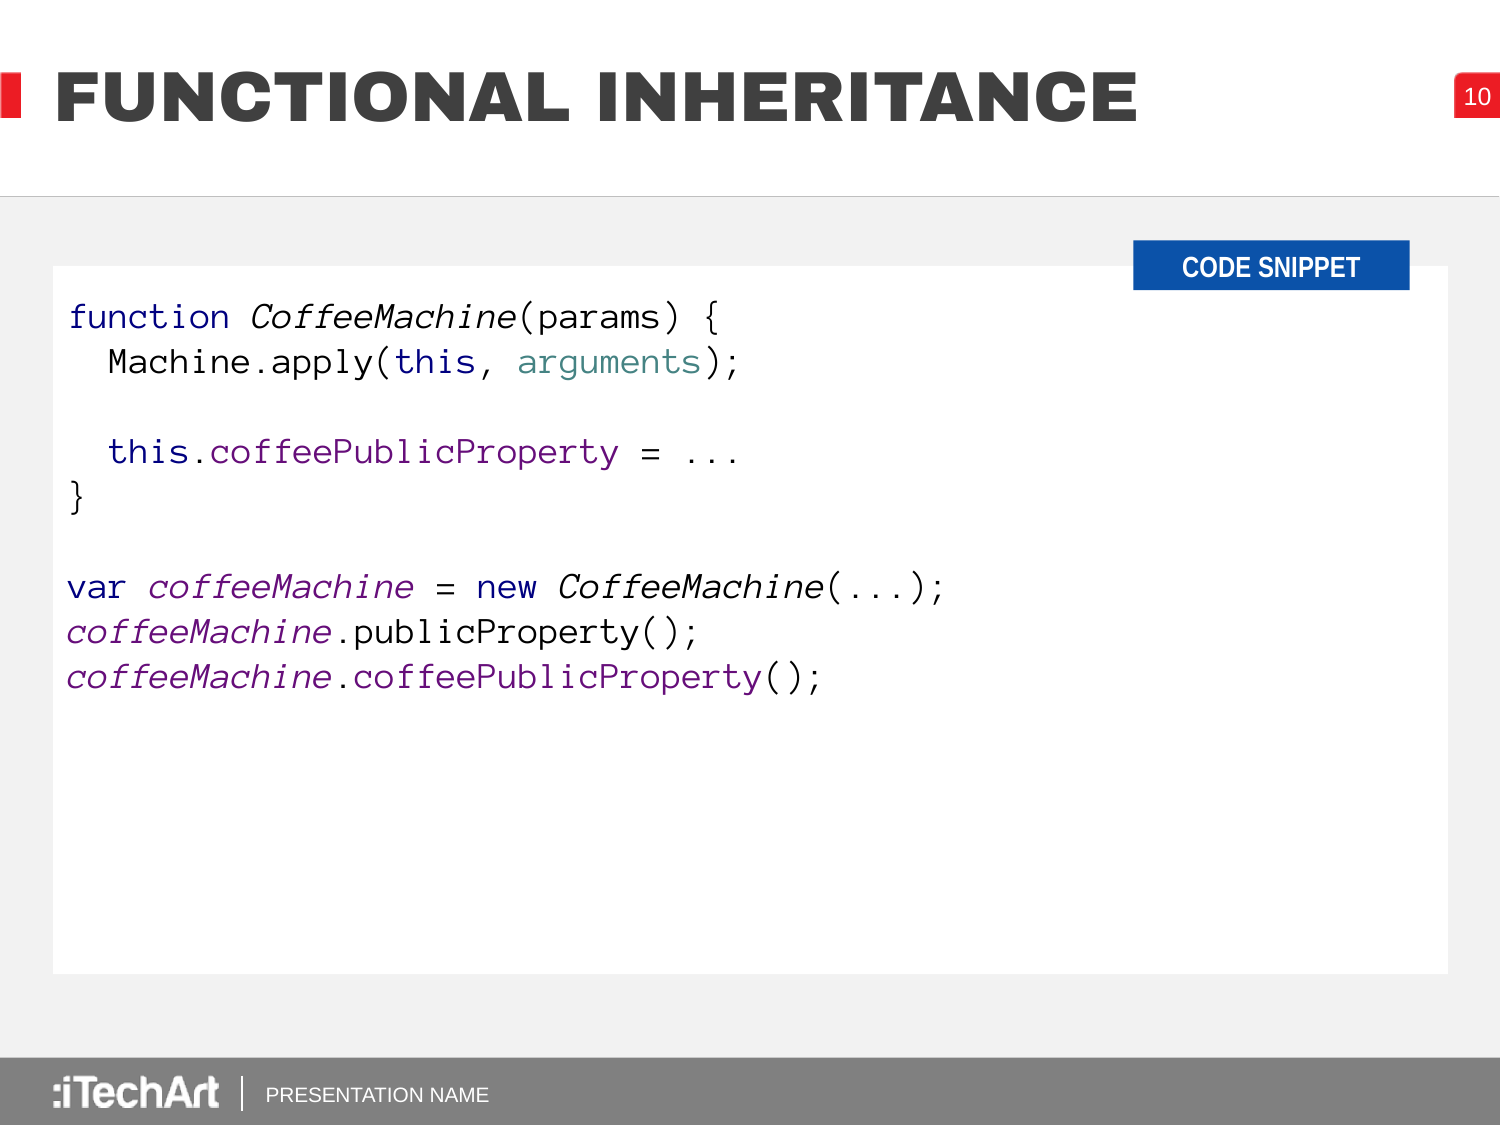

# FUNCTIONAL INHERITANCE
CODE SNIPPET
function CoffeeMachine(params) {
  Machine.apply(this, arguments);
  this.coffeePublicProperty = ...
}
var coffeeMachine = new CoffeeMachine(...);
coffeeMachine.publicProperty();
coffeeMachine.coffeePublicProperty();
PRESENTATION NAME